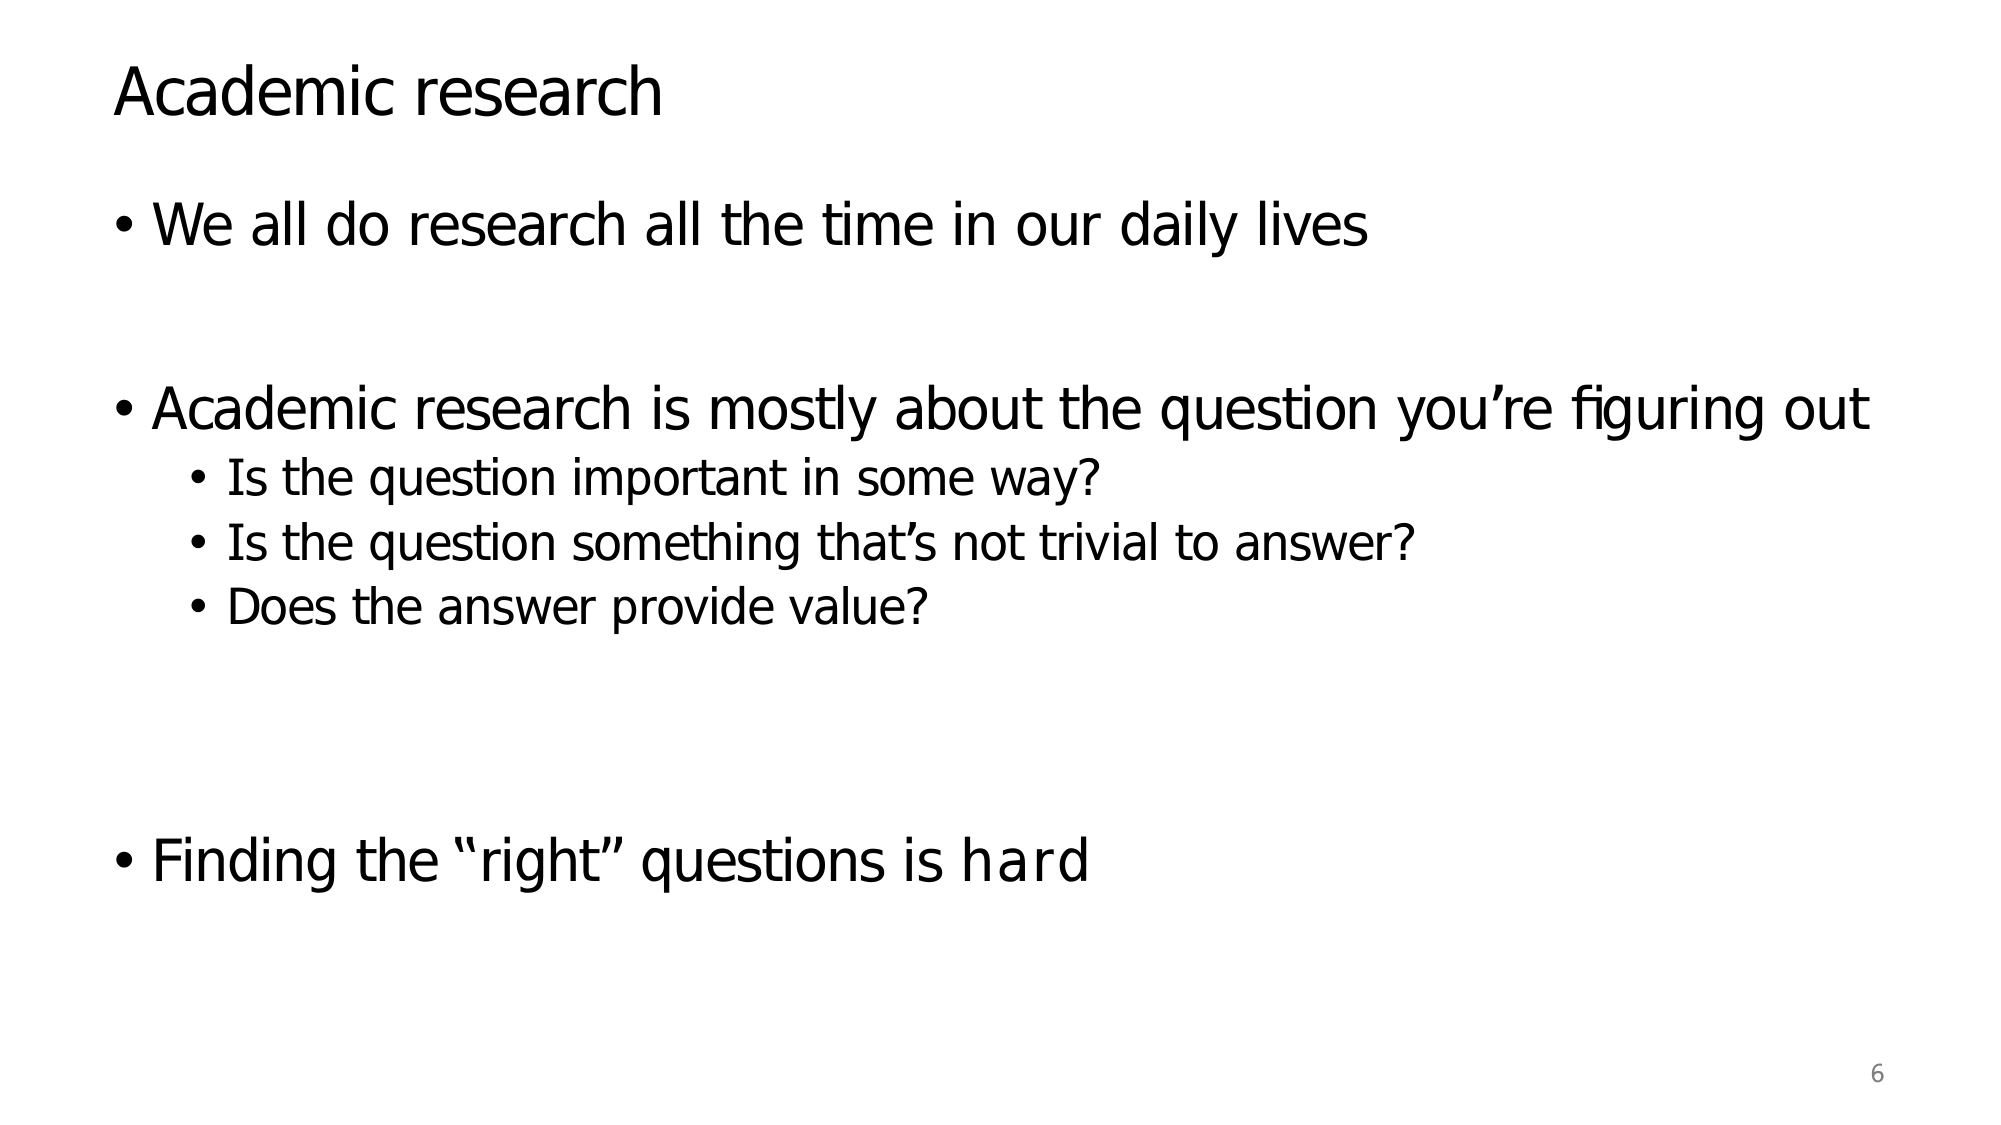

# Academic research
We all do research all the time in our daily lives

Academic research is mostly about the question you’re figuring out
Is the question important in some way?
Is the question something that’s not trivial to answer?
Does the answer provide value?

Finding the “right” questions is hard
6